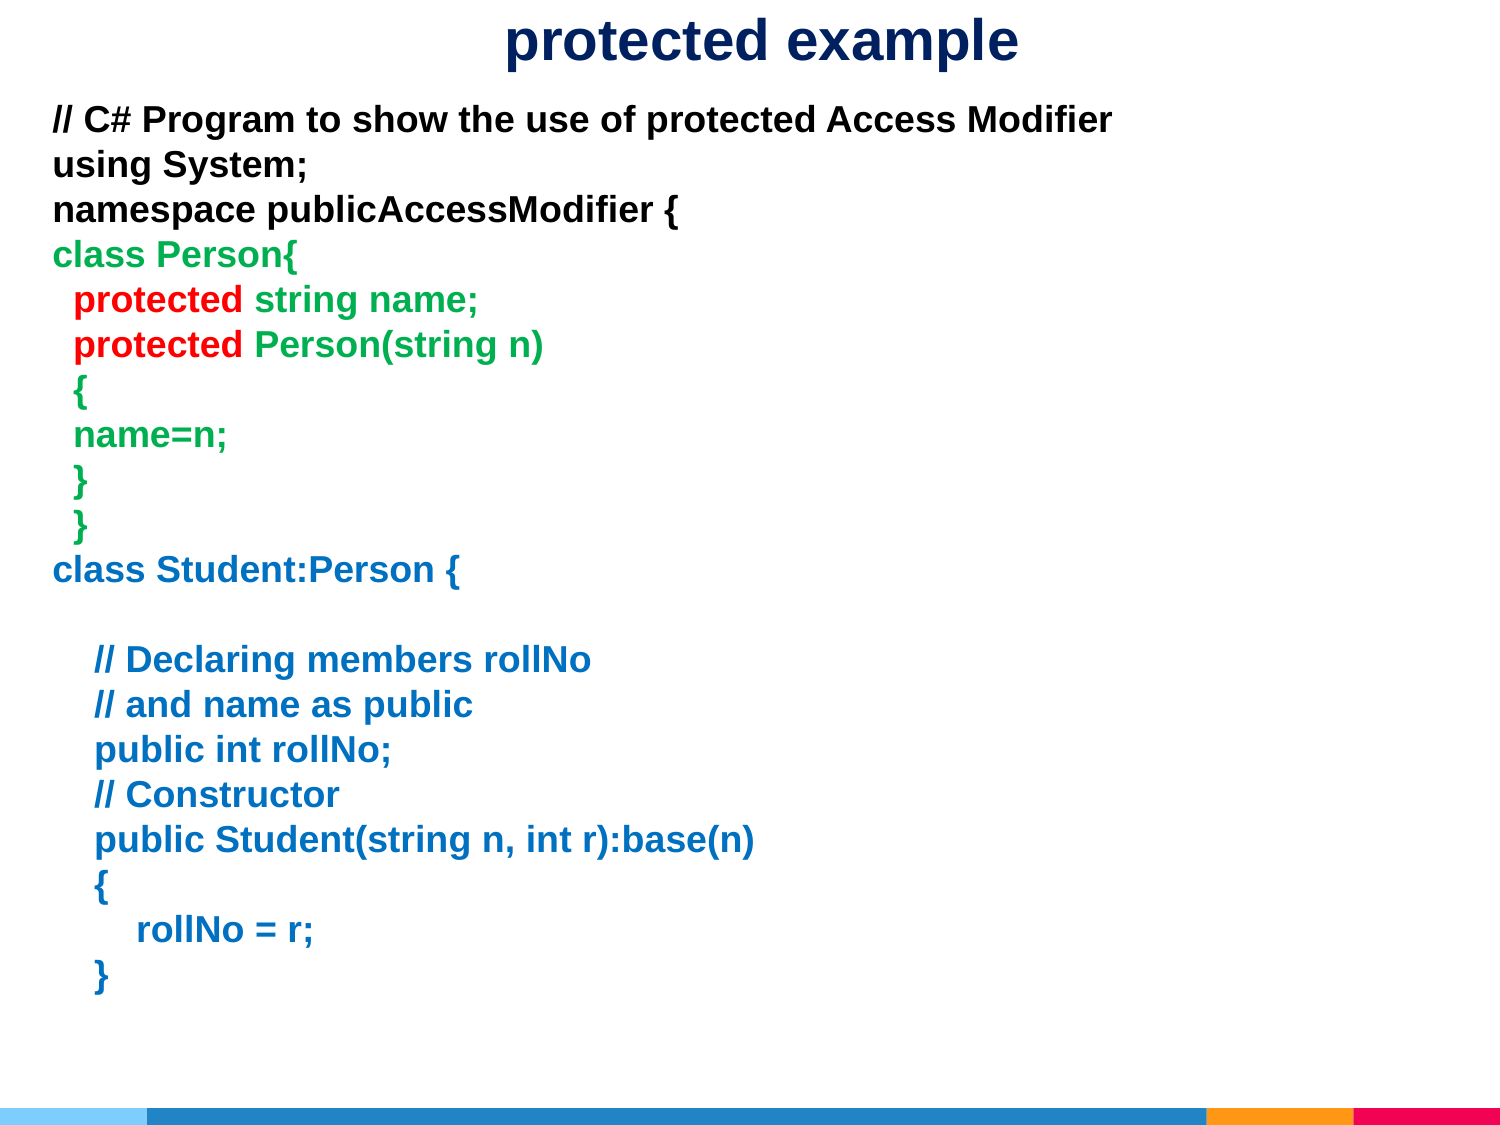

# protected example
// C# Program to show the use of protected Access Modifier
using System;
namespace publicAccessModifier {
class Person{
  protected string name;
  protected Person(string n)
  {
  name=n;
  }
  }
class Student:Person {

    // Declaring members rollNo
    // and name as public
    public int rollNo;
    // Constructor
    public Student(string n, int r):base(n)
    {
        rollNo = r;
    }